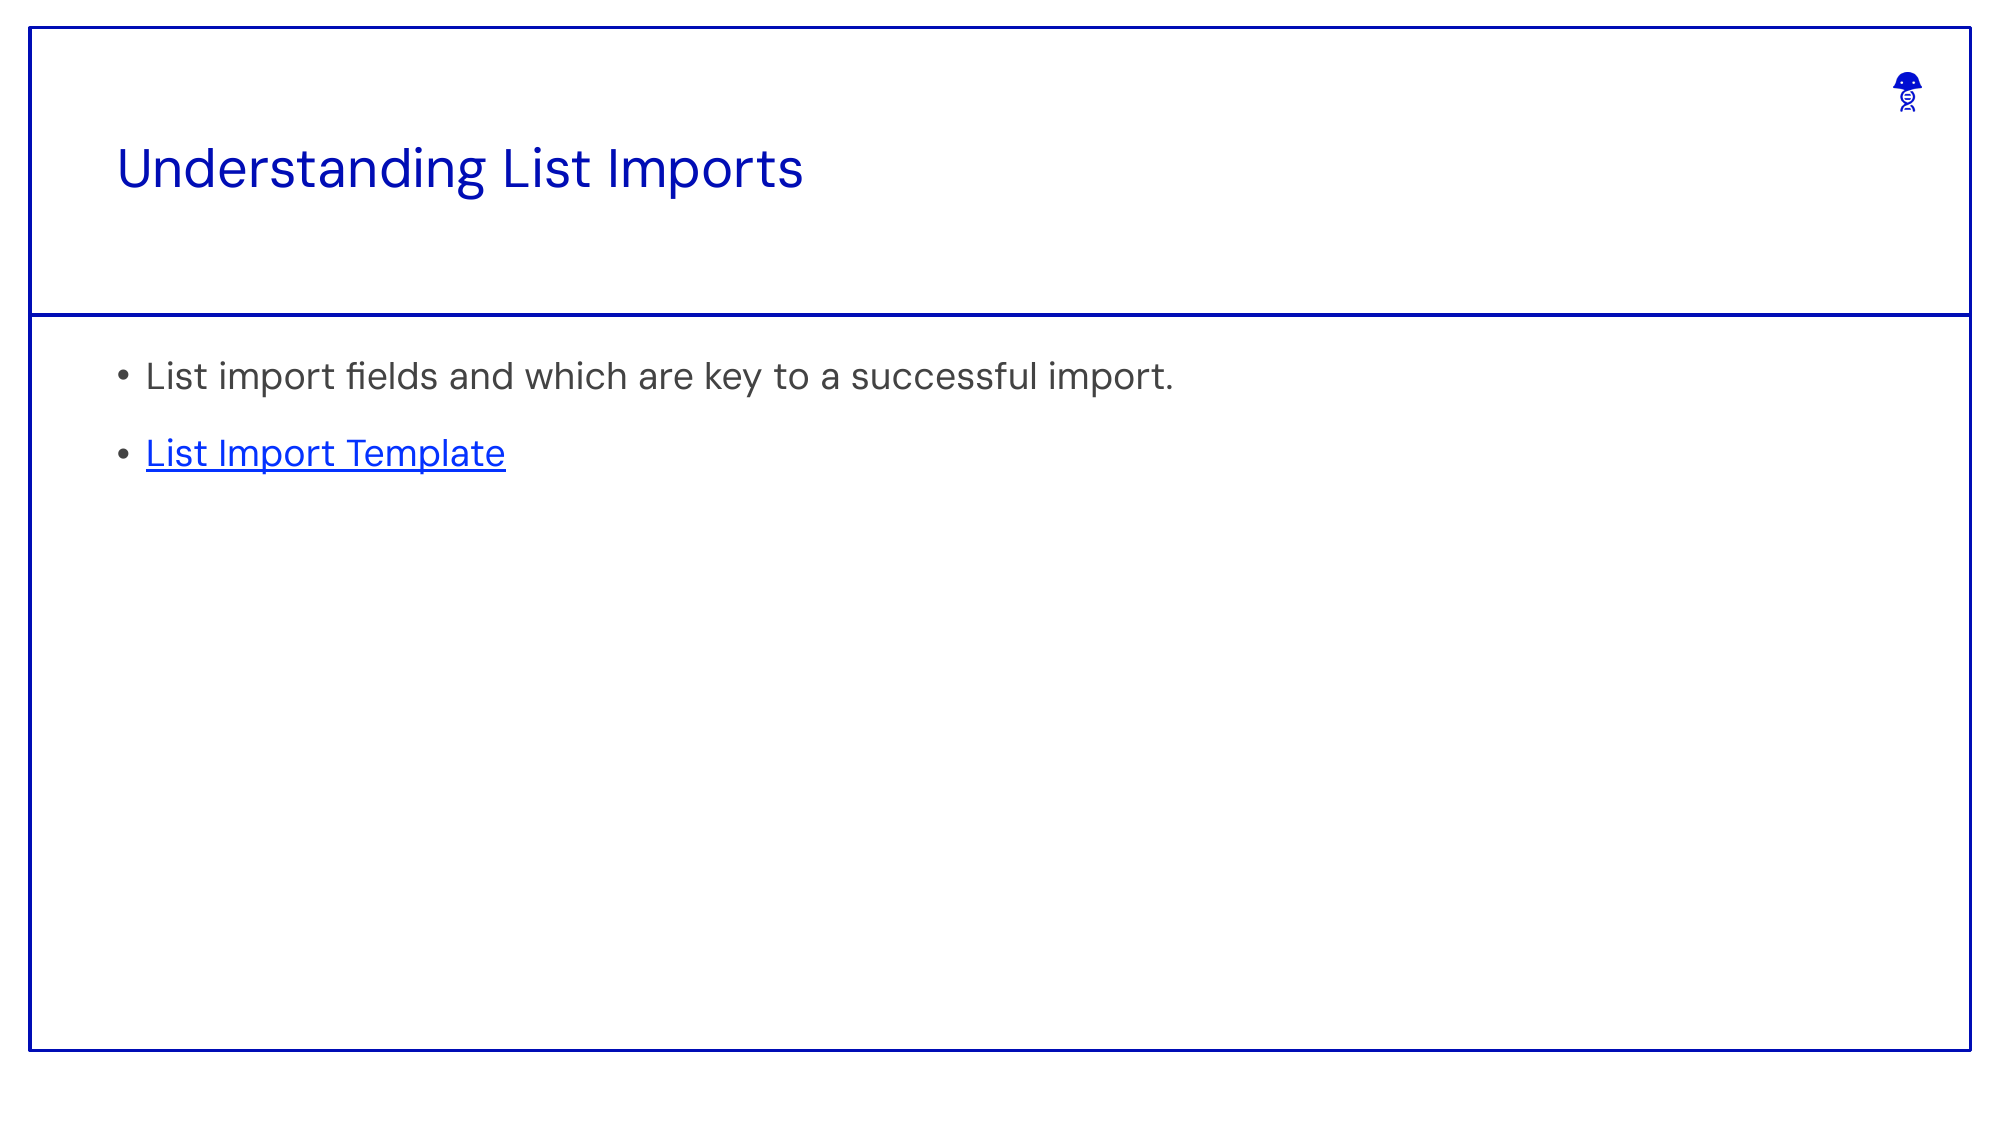

# Understanding List Imports

List import fields and which are key to a successful import.
List Import Template